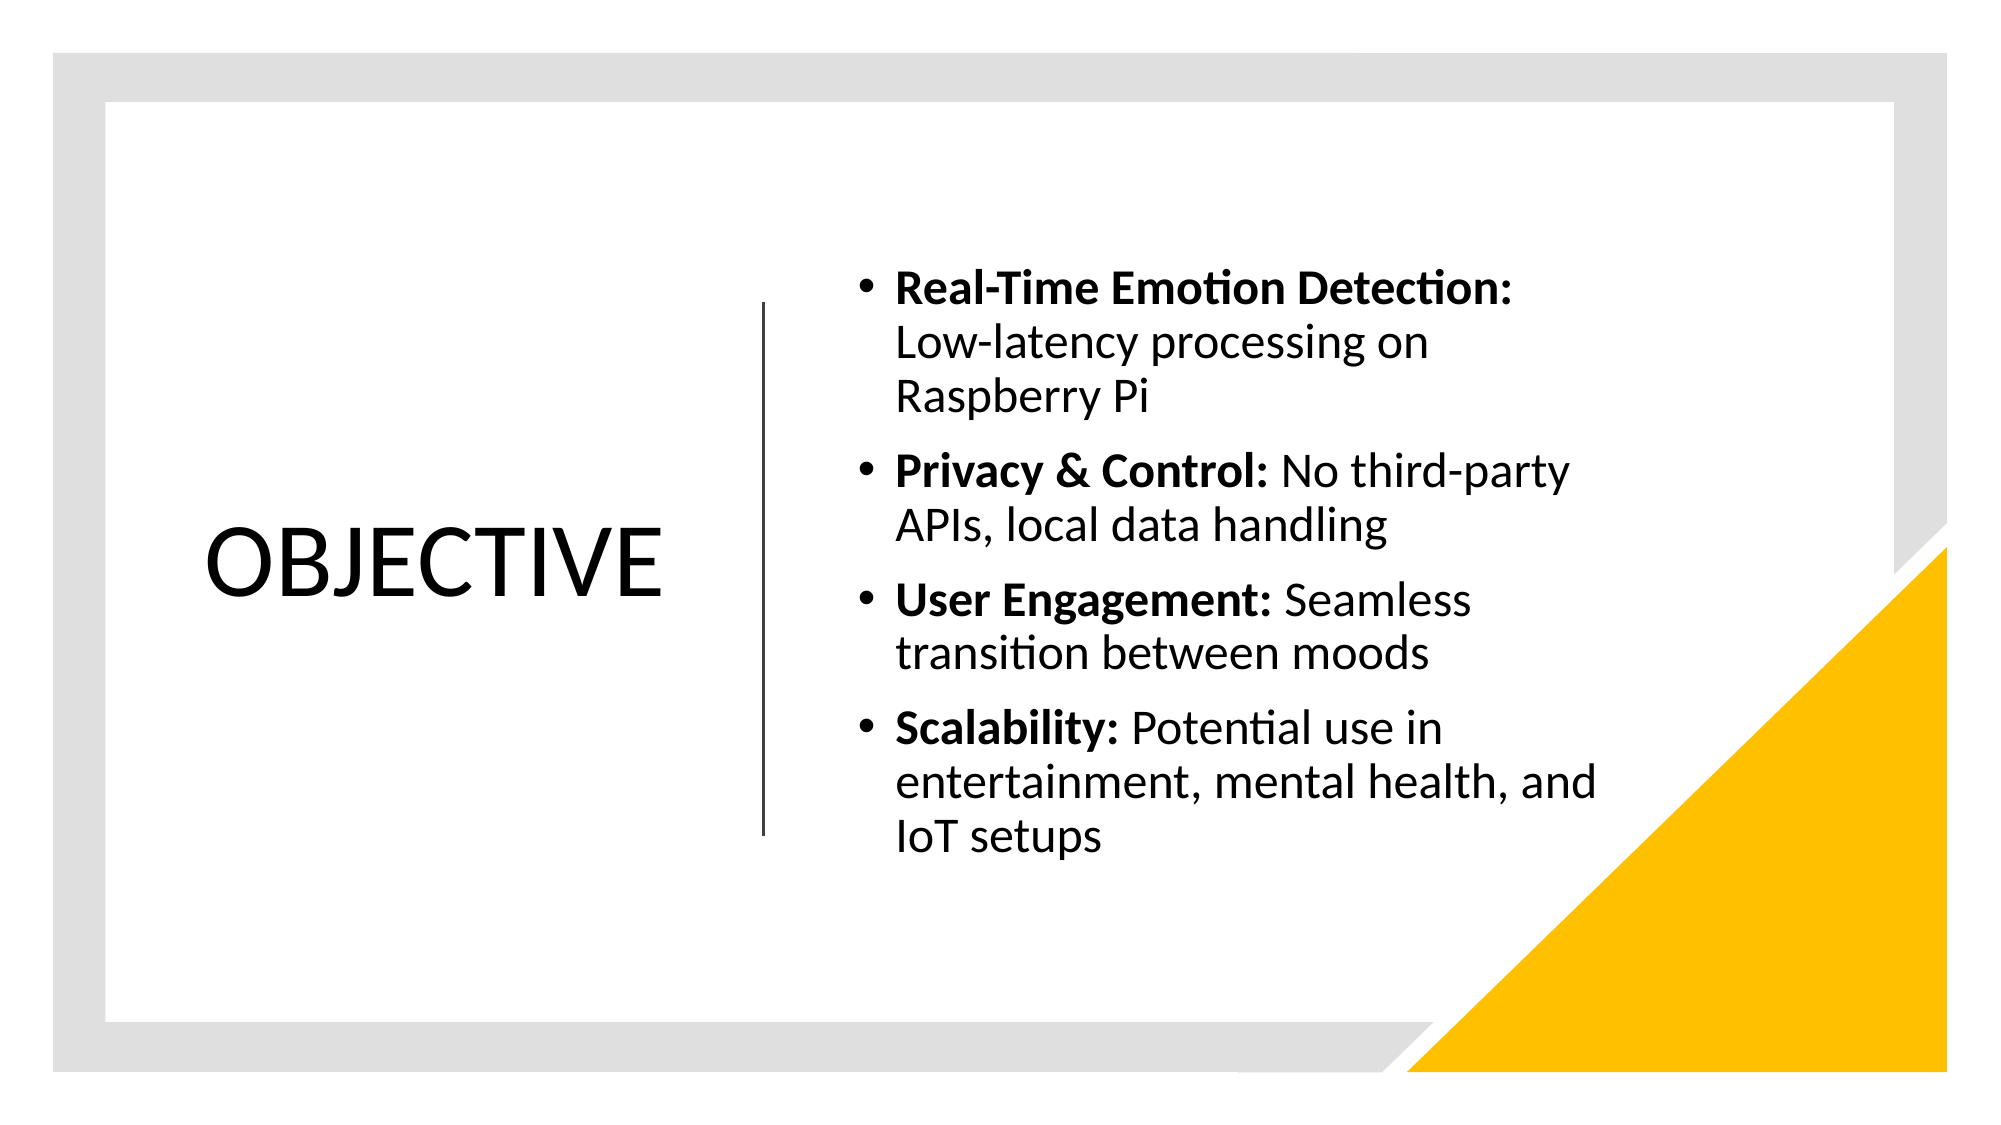

# OBJECTIVE
Real-Time Emotion Detection: Low-latency processing on Raspberry Pi
Privacy & Control: No third-party APIs, local data handling
User Engagement: Seamless transition between moods
Scalability: Potential use in entertainment, mental health, and IoT setups